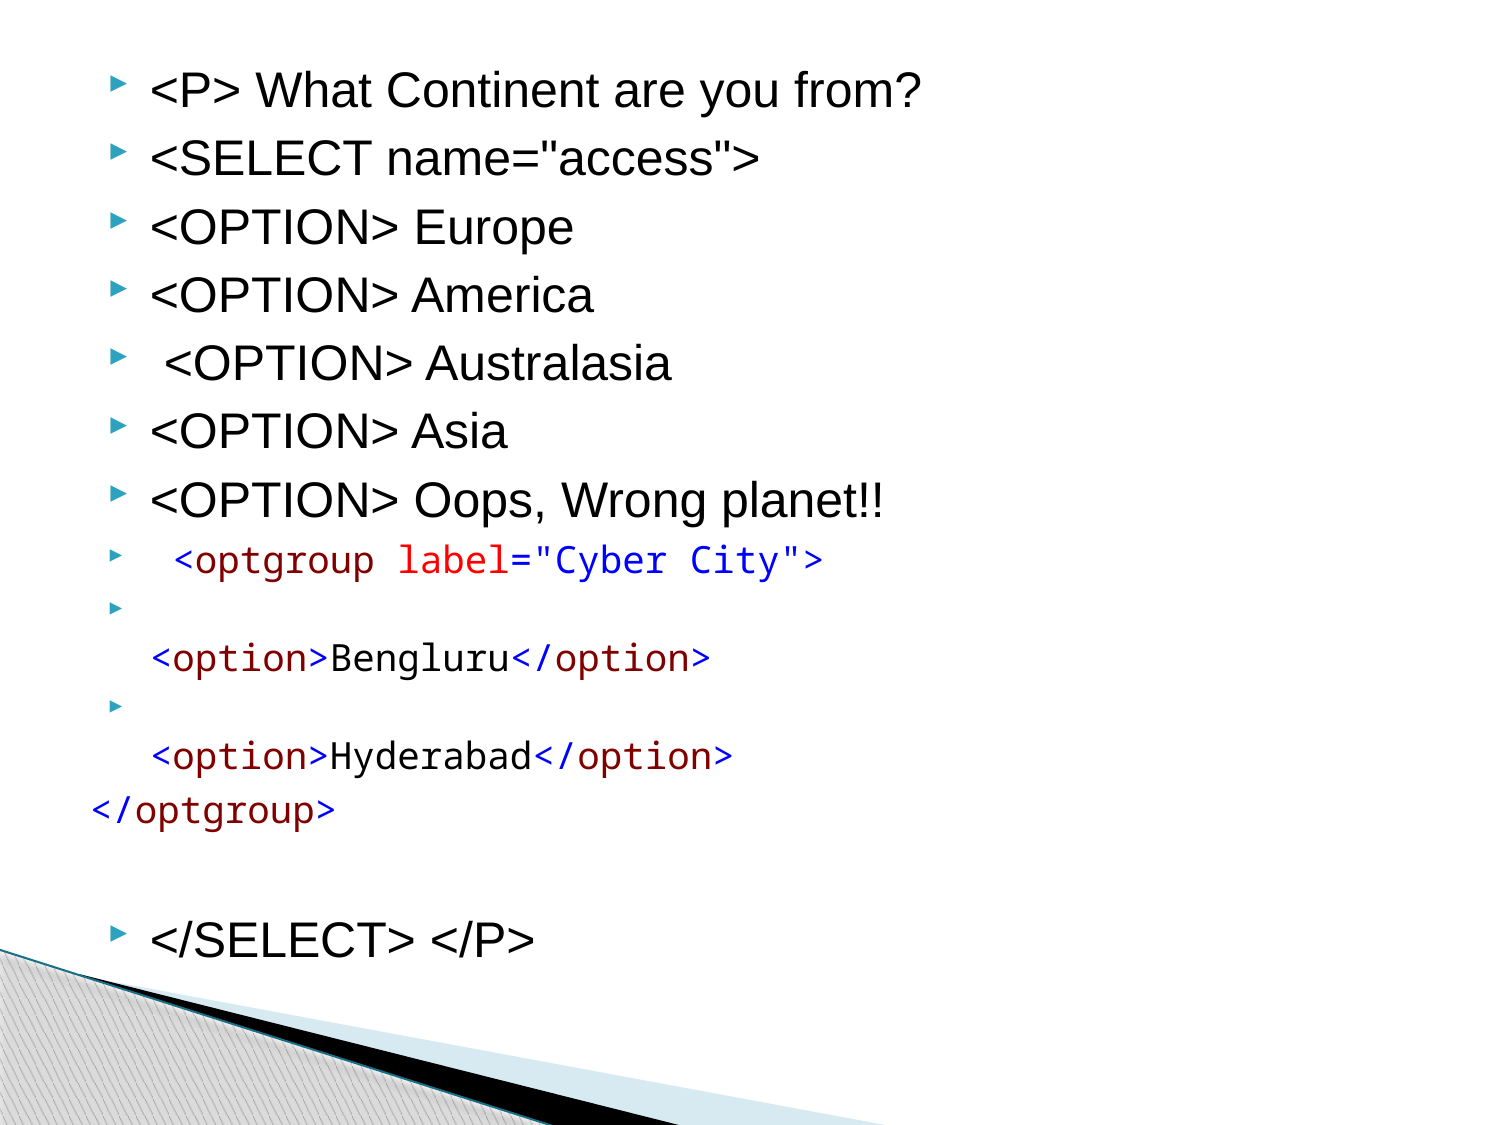

<P> What Continent are you from?
<SELECT name="access">
<OPTION> Europe
<OPTION> America
 <OPTION> Australasia
<OPTION> Asia
<OPTION> Oops, Wrong planet!!
 <optgroup label="Cyber City">
                                                 <option>Bengluru</option>
                                                 <option>Hyderabad</option>
</optgroup>

</SELECT> </P>